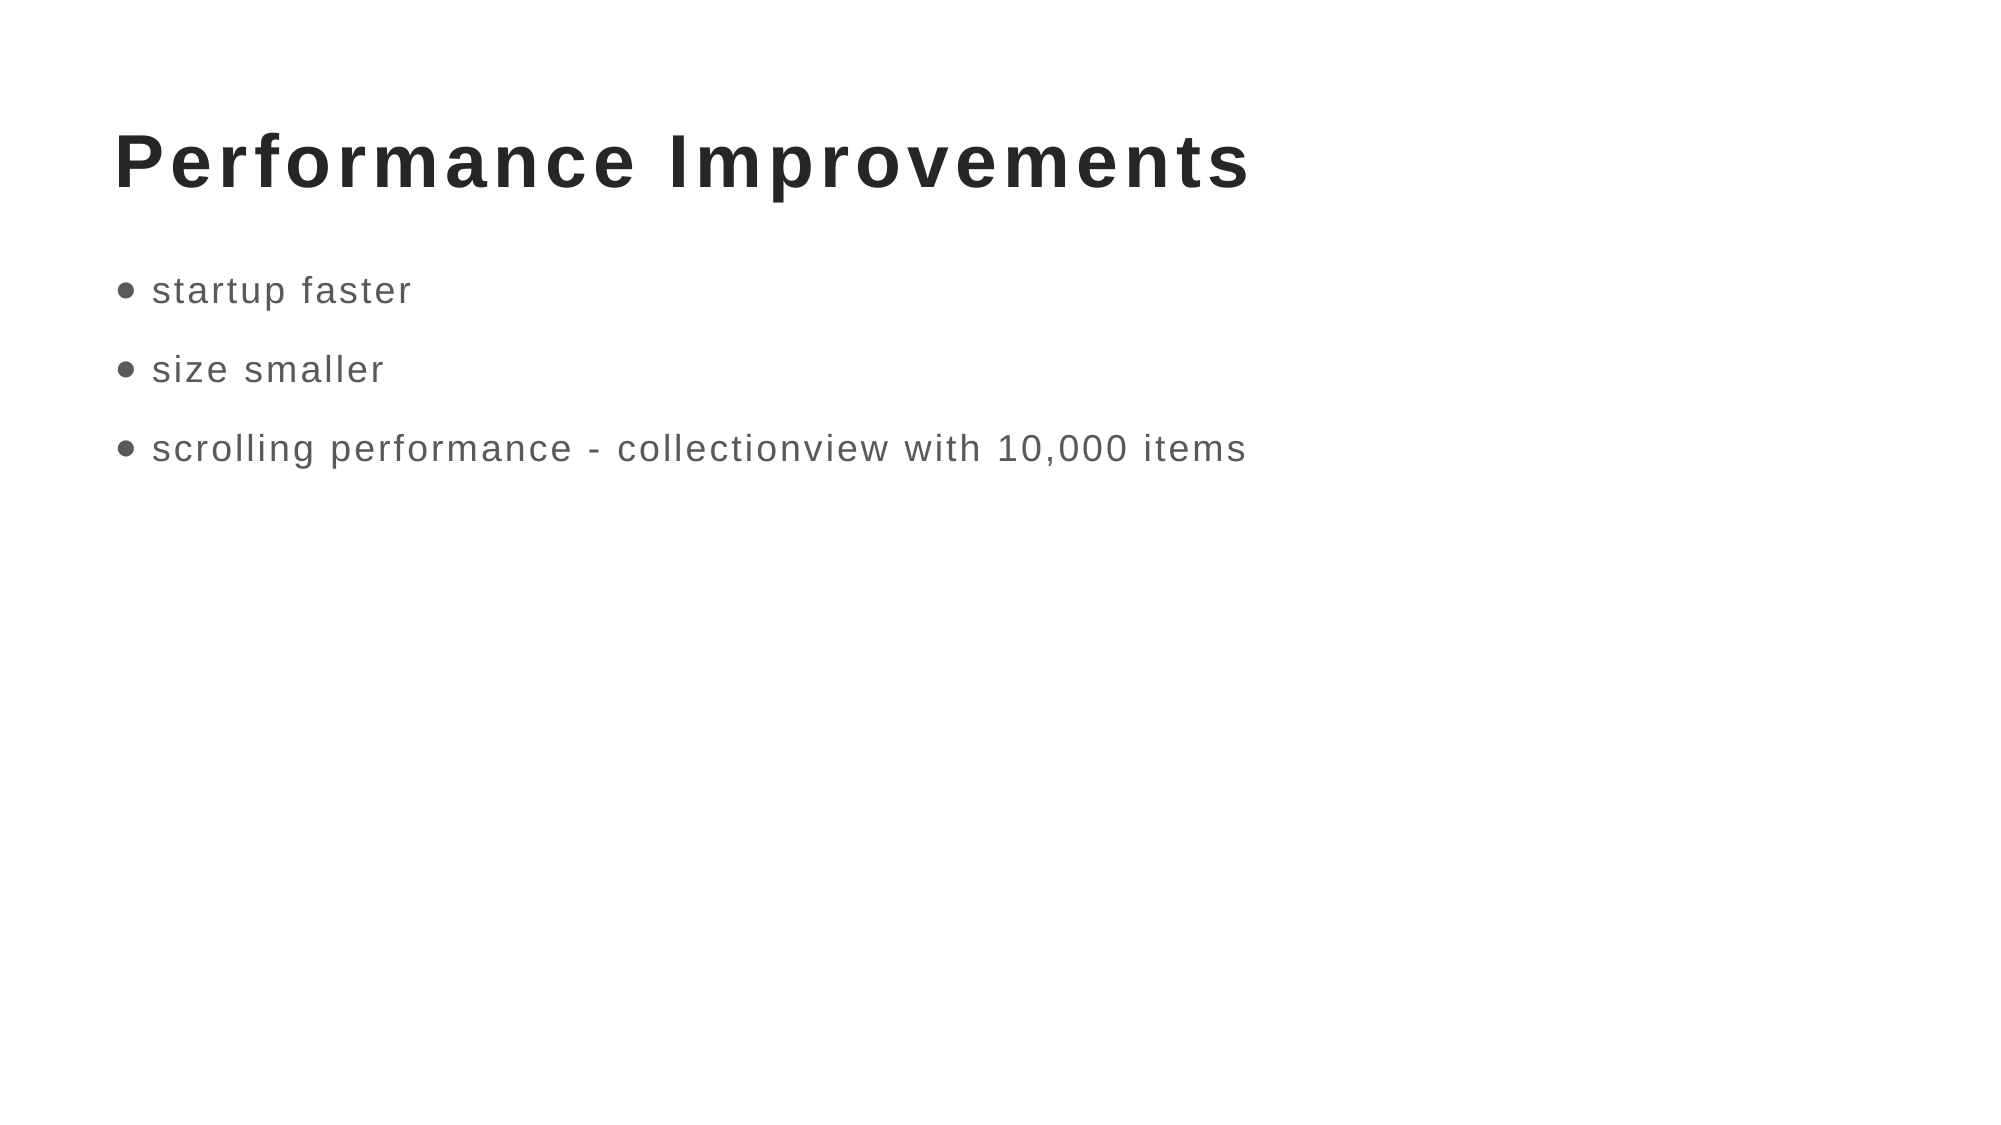

# Performance Improvements
startup faster
size smaller
scrolling performance - collectionview with 10,000 items